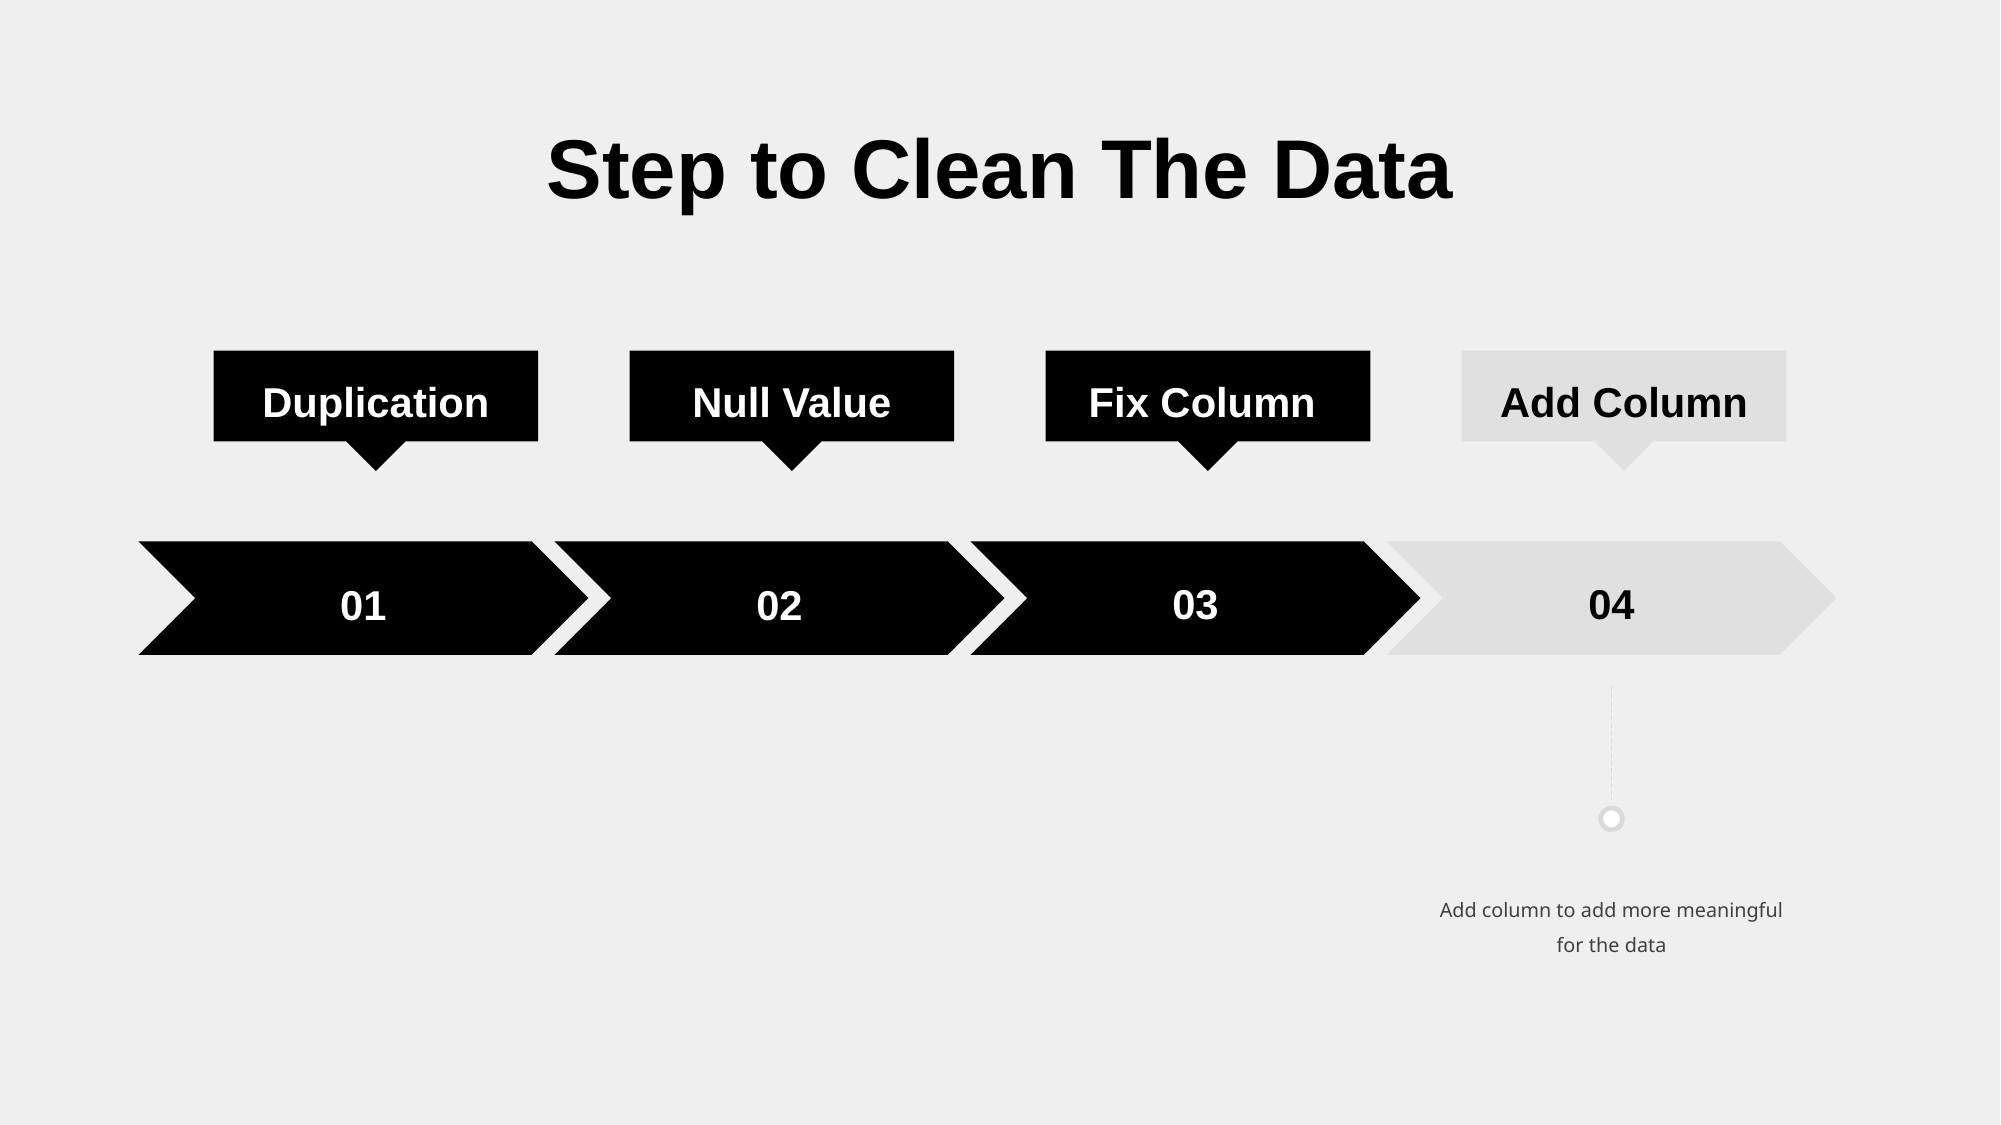

# Step to Clean The Data

Duplication

Null Value

Fix Column

Add Column

04
03
01
02

Add column to add more meaningful for the data